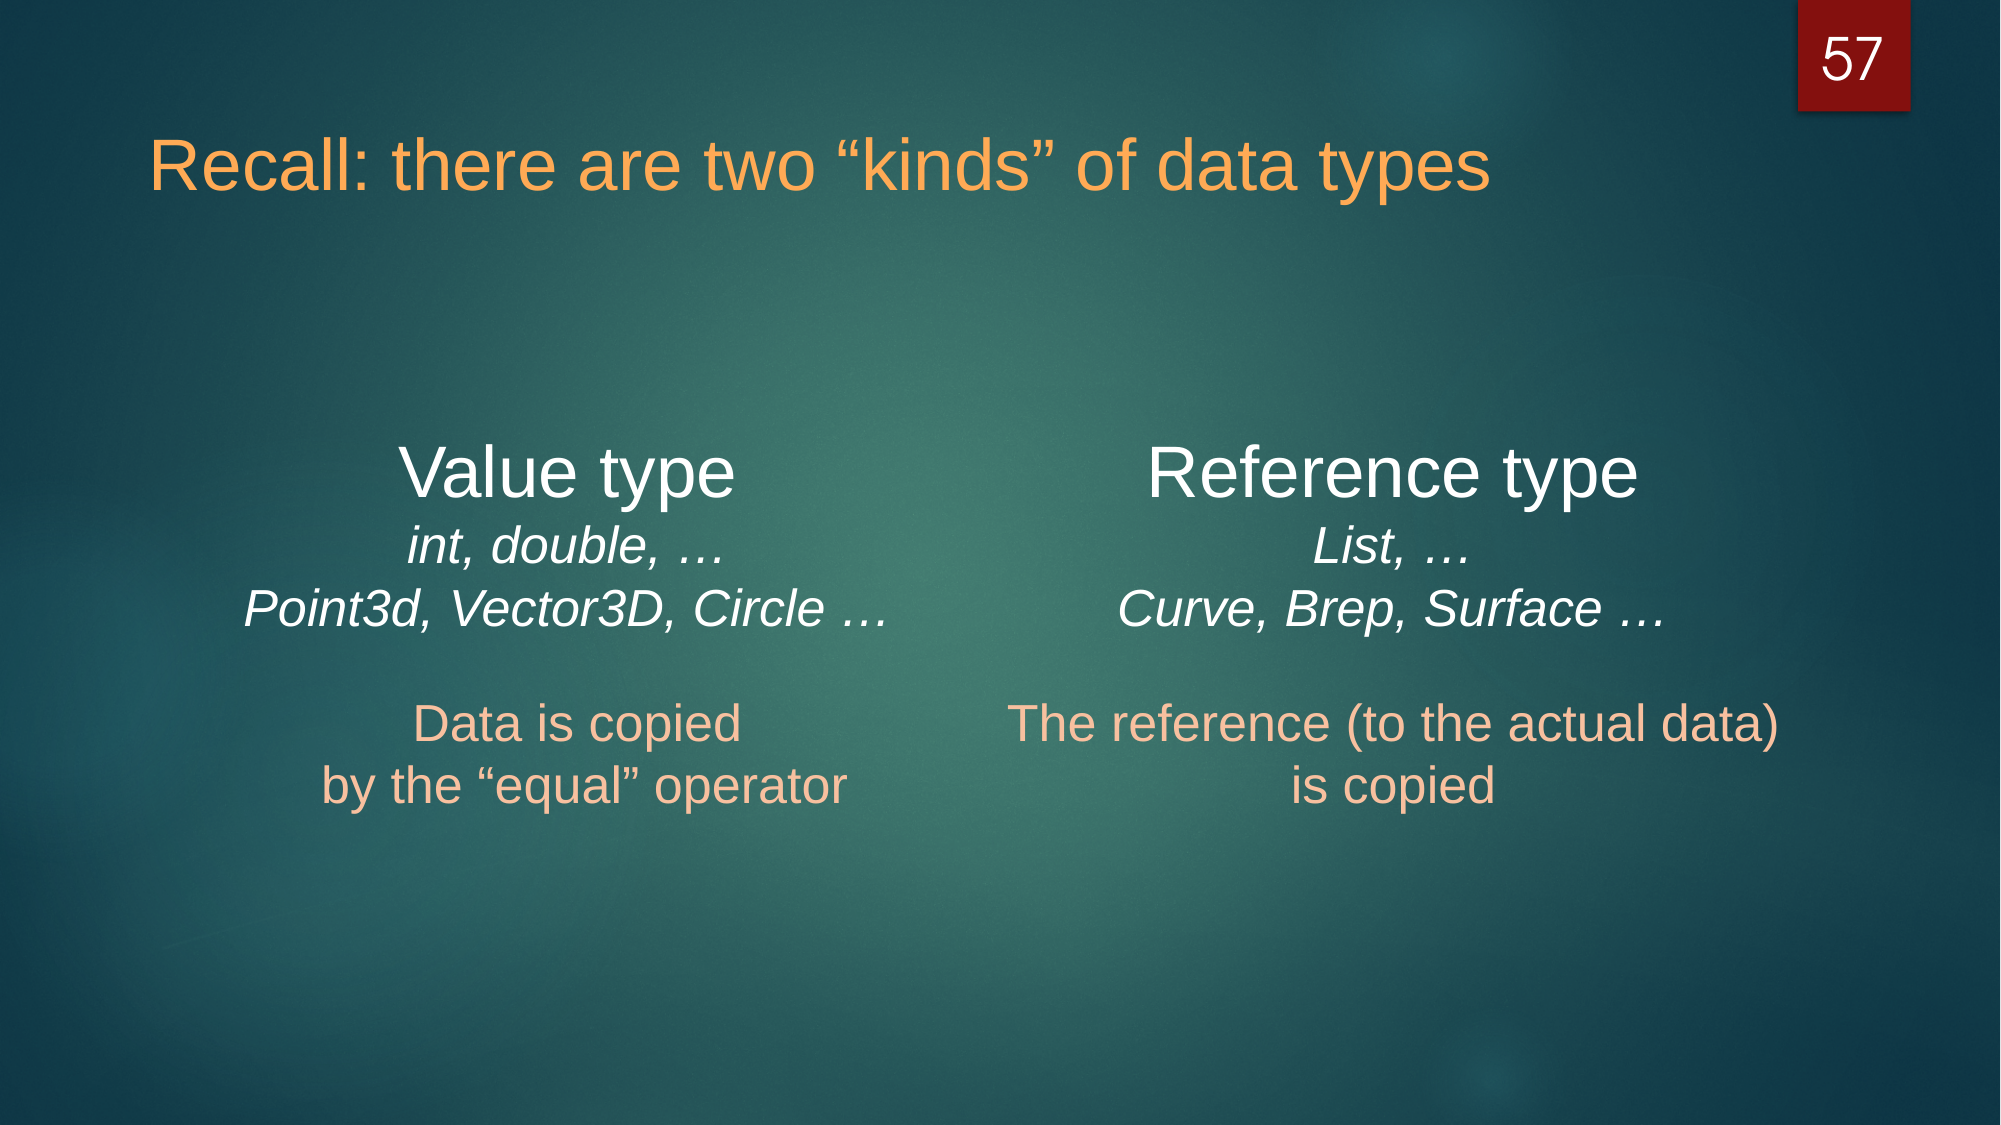

57

Recall: there are two “kinds” of data types
Value type
int, double, …
Point3d, Vector3D, Circle …
Reference type
List, …
Curve, Brep, Surface …
Data is copied
by the “equal” operator
The reference (to the actual data) is copied